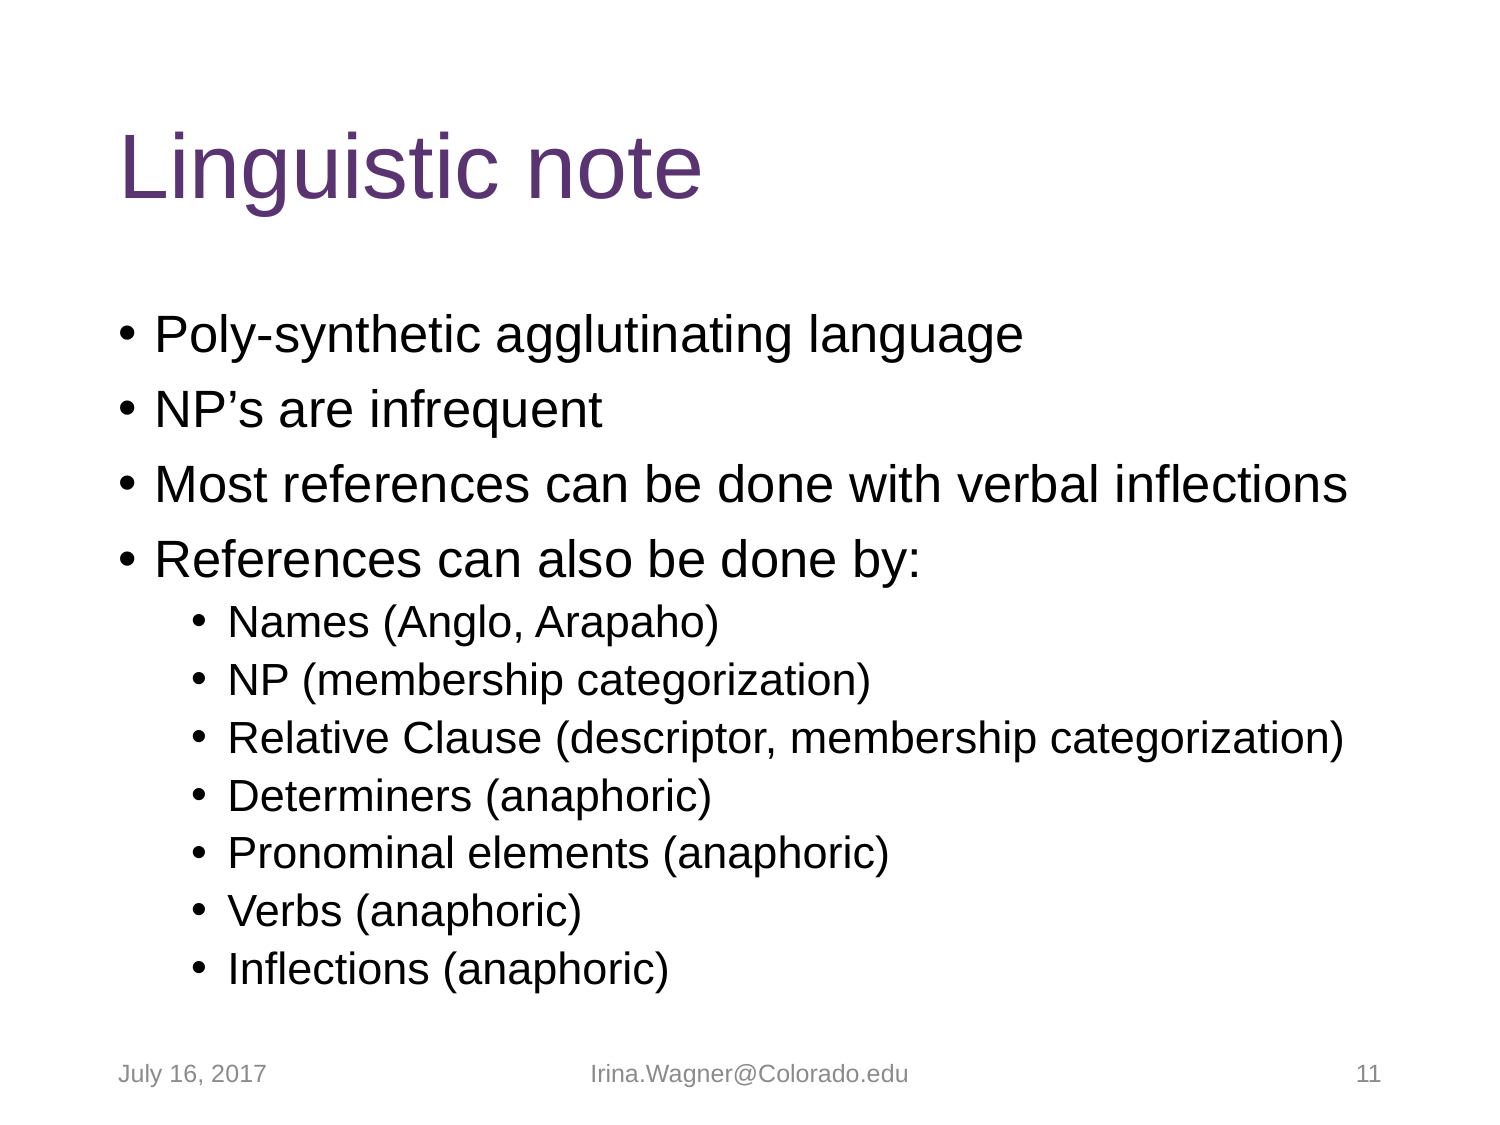

# Linguistic note
Poly-synthetic agglutinating language
NP’s are infrequent
Most references can be done with verbal inflections
References can also be done by:
Names (Anglo, Arapaho)
NP (membership categorization)
Relative Clause (descriptor, membership categorization)
Determiners (anaphoric)
Pronominal elements (anaphoric)
Verbs (anaphoric)
Inflections (anaphoric)

July 16, 2017
Irina.Wagner@Colorado.edu
11